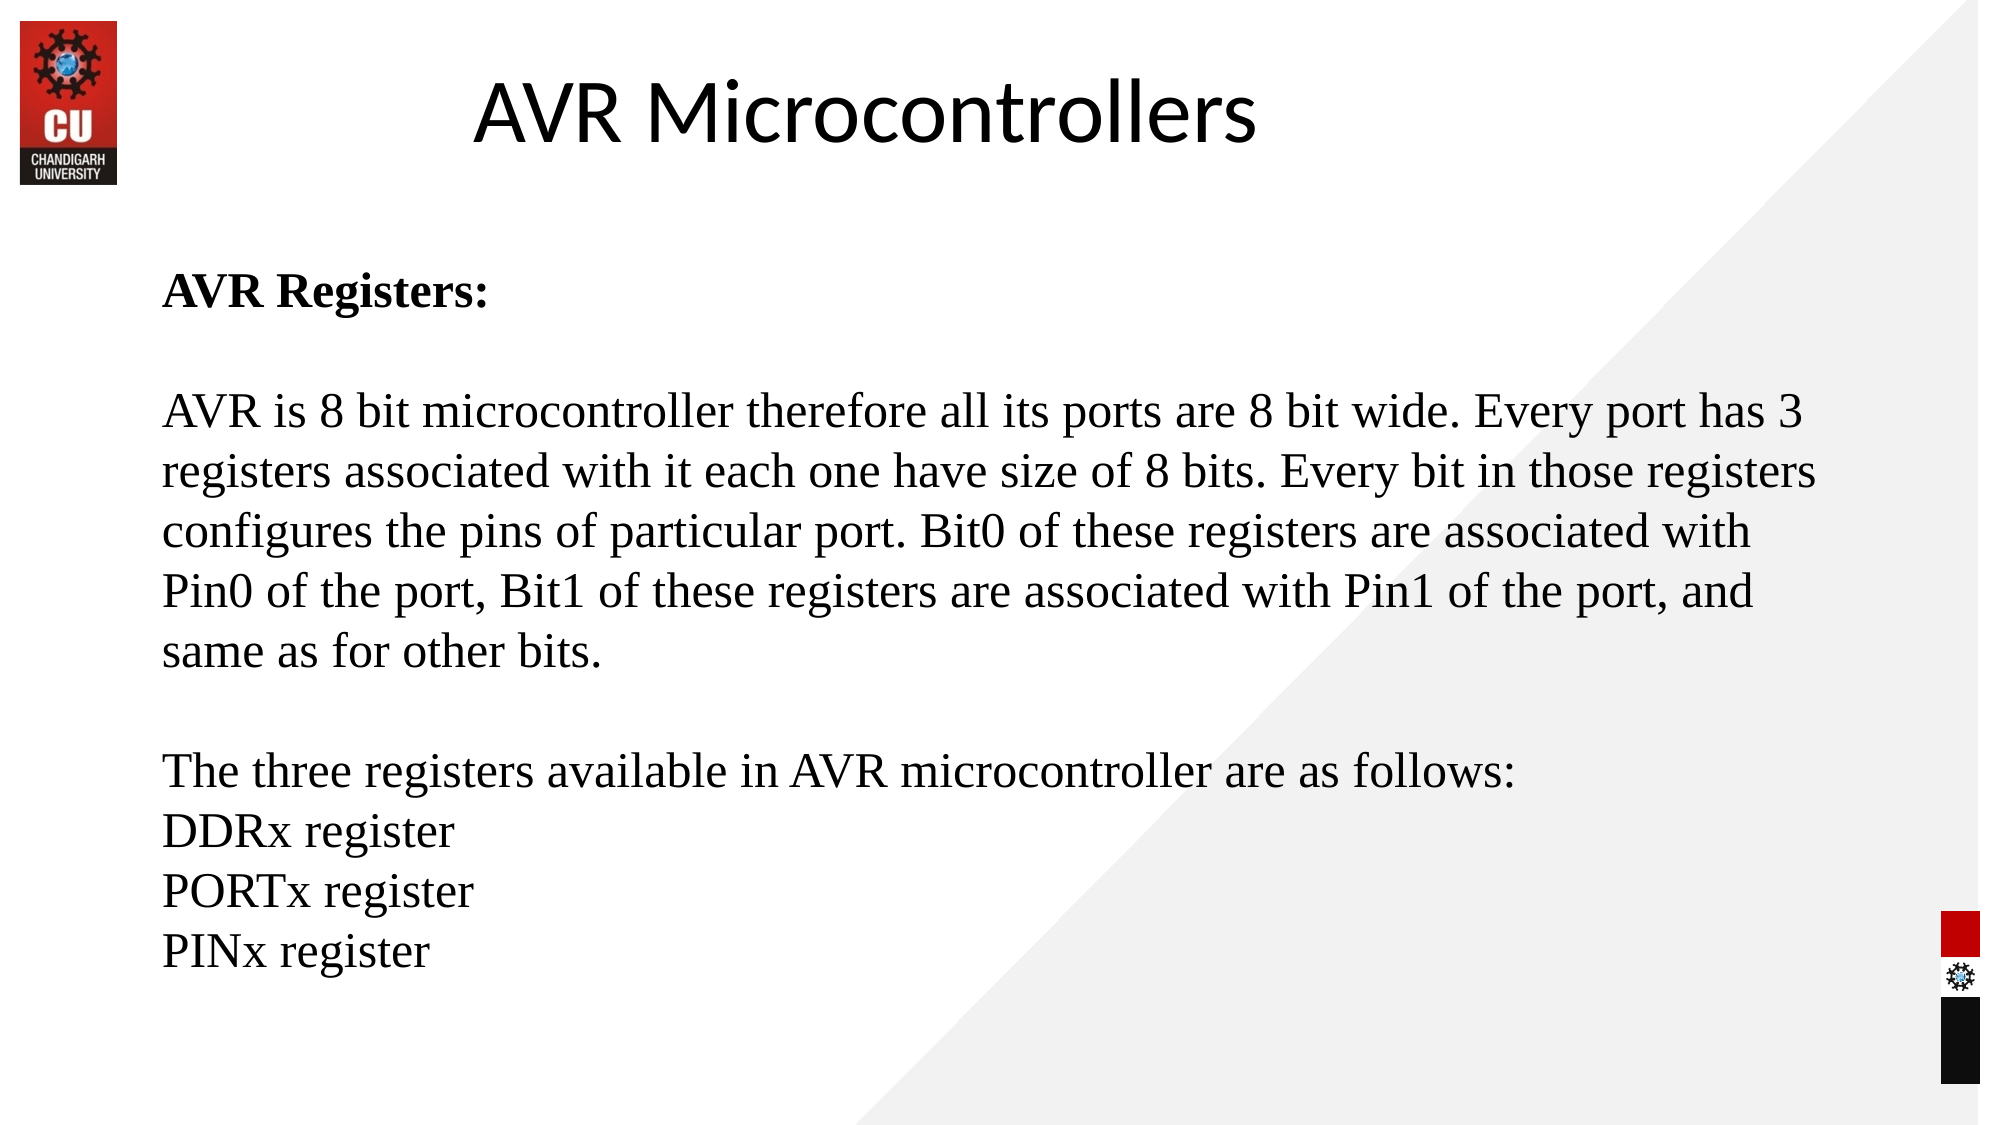

AVR Microcontrollers

AVR Registers:

AVR is 8 bit microcontroller therefore all its ports are 8 bit wide. Every port has 3 registers associated with it each one have size of 8 bits. Every bit in those registers configures the pins of particular port. Bit0 of these registers are associated with Pin0 of the port, Bit1 of these registers are associated with Pin1 of the port, and same as for other bits.

The three registers available in AVR microcontroller are as follows:
DDRx register
PORTx register
PINx register